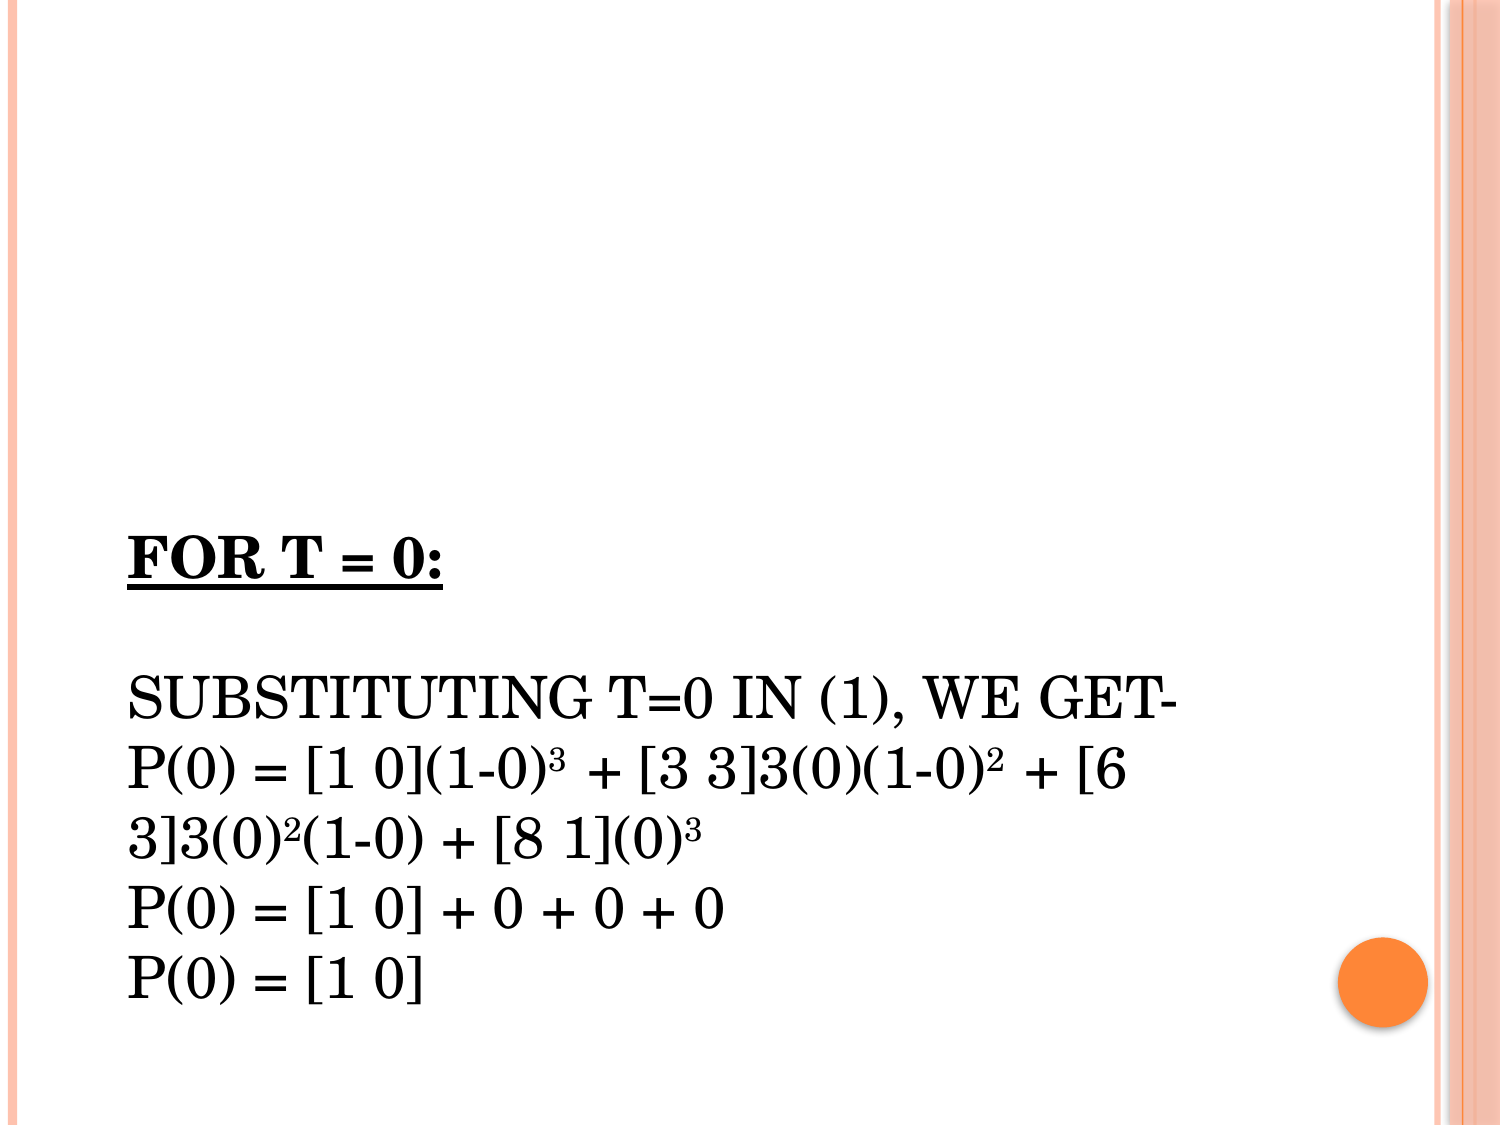

# For t = 0:   Substituting t=0 in (1), we get- P(0) = [1 0](1-0)3 + [3 3]3(0)(1-0)2 + [6 3]3(0)2(1-0) + [8 1](0)3 P(0) = [1 0] + 0 + 0 + 0 P(0) = [1 0]